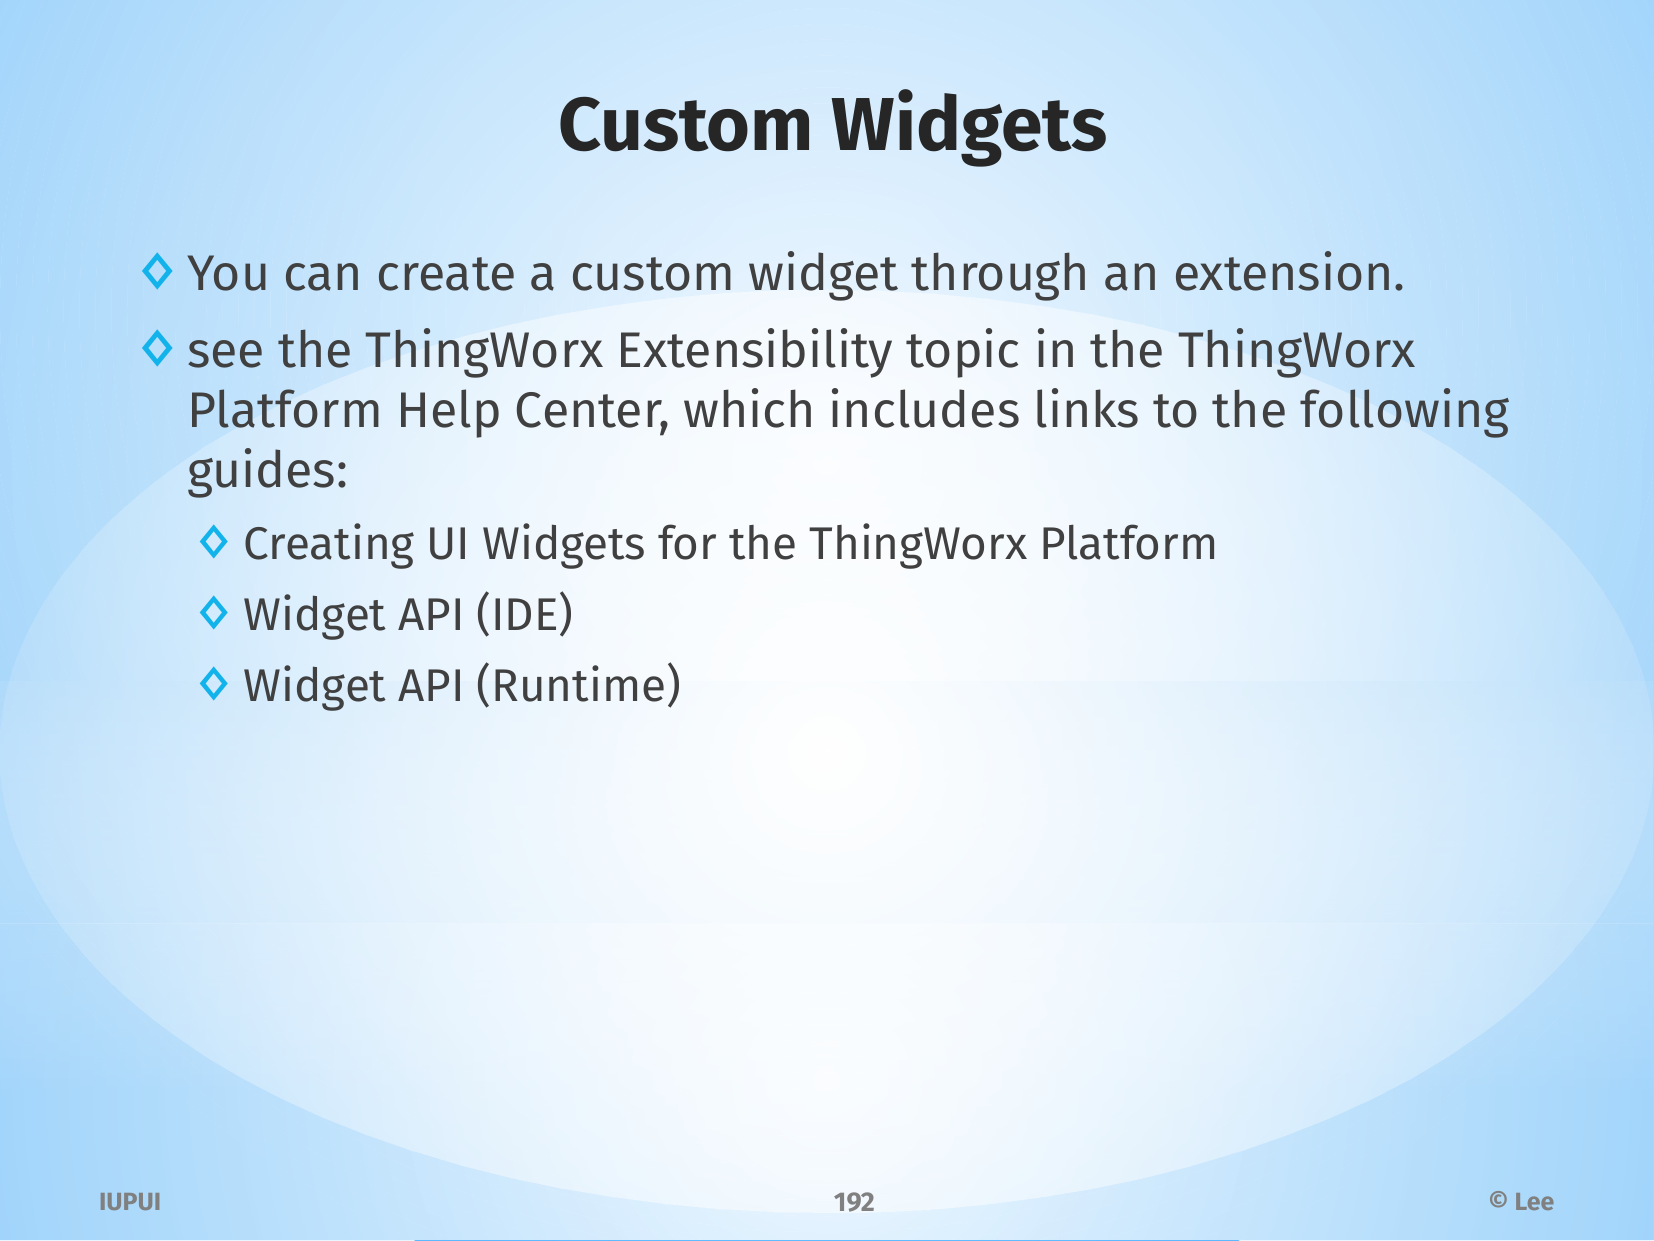

# Custom Widgets
You can create a custom widget through an extension.
see the ThingWorx Extensibility topic in the ThingWorx Platform Help Center, which includes links to the following guides:
Creating UI Widgets for the ThingWorx Platform
Widget API (IDE)
Widget API (Runtime)
IUPUI
192
© Lee